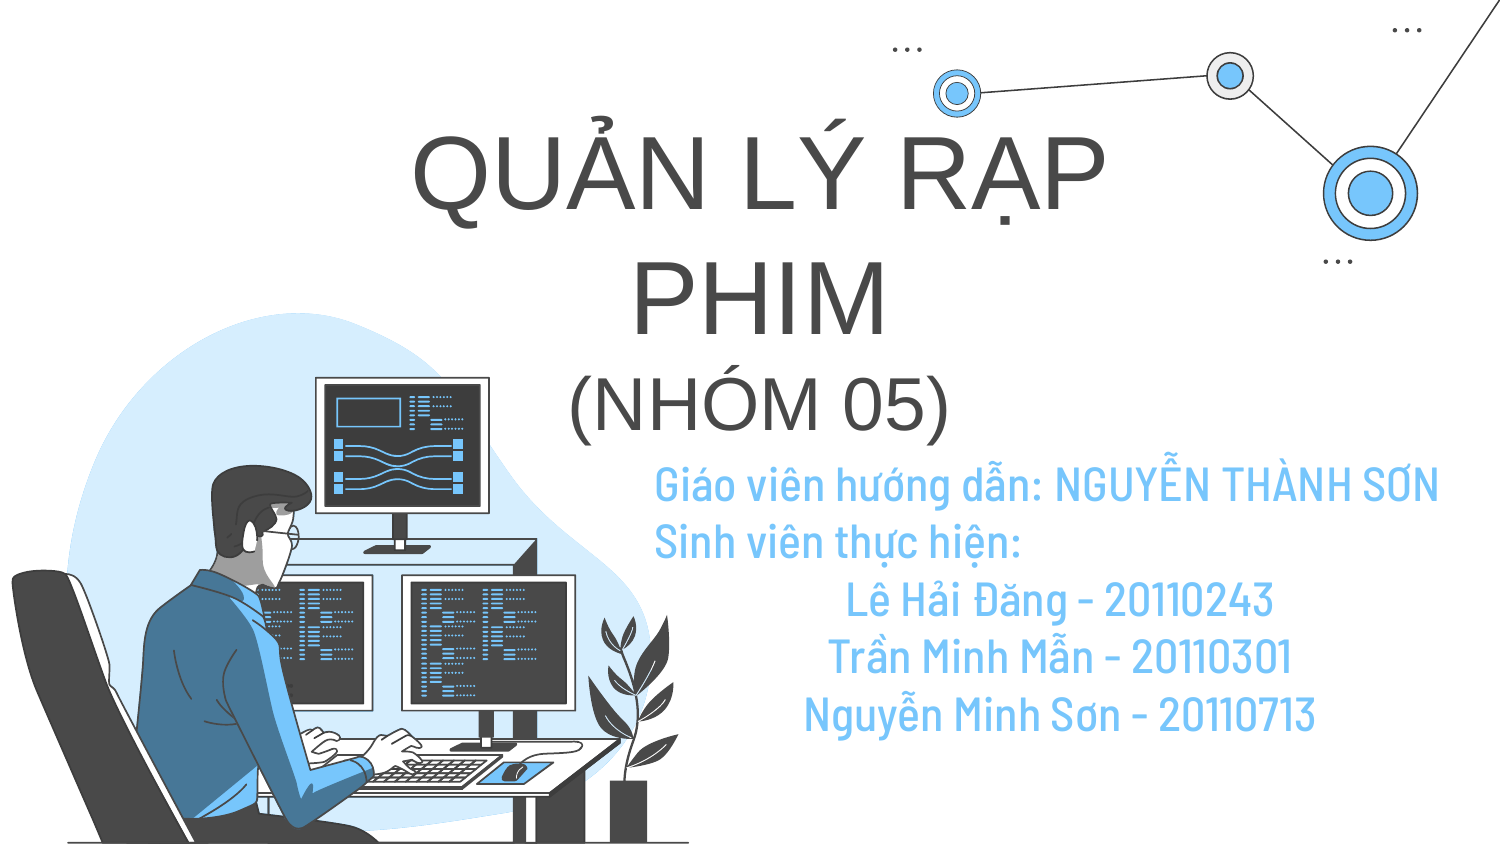

# QUẢN LÝ RẠP PHIM (NHÓM 05)

Giáo viên hướng dẫn: NGUYỄN THÀNH SƠN
Sinh viên thực hiện:
Lê Hải Đăng - 20110243
Trần Minh Mẫn - 20110301
Nguyễn Minh Sơn - 20110713